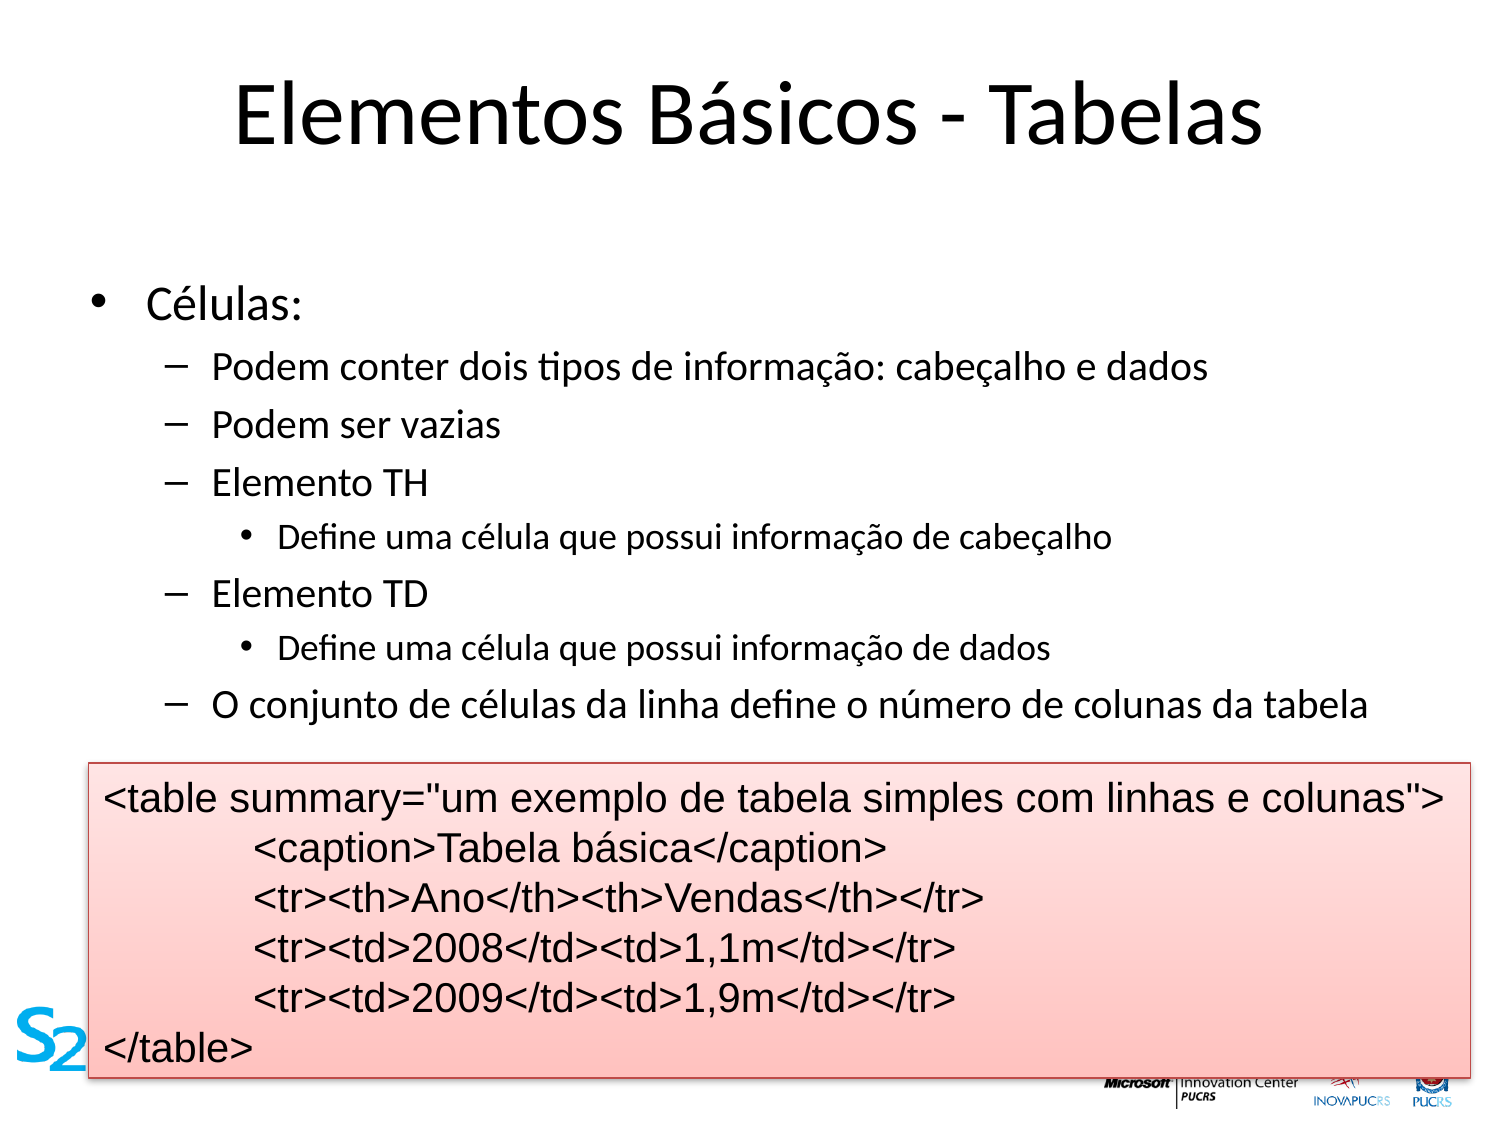

# Elementos Básicos - Tabelas
Células:
Podem conter dois tipos de informação: cabeçalho e dados
Podem ser vazias
Elemento TH
Define uma célula que possui informação de cabeçalho
Elemento TD
Define uma célula que possui informação de dados
O conjunto de células da linha define o número de colunas da tabela
<table summary="um exemplo de tabela simples com linhas e colunas">
	<caption>Tabela básica</caption>
	<tr><th>Ano</th><th>Vendas</th></tr>
	<tr><td>2008</td><td>1,1m</td></tr>
	<tr><td>2009</td><td>1,9m</td></tr>
</table>